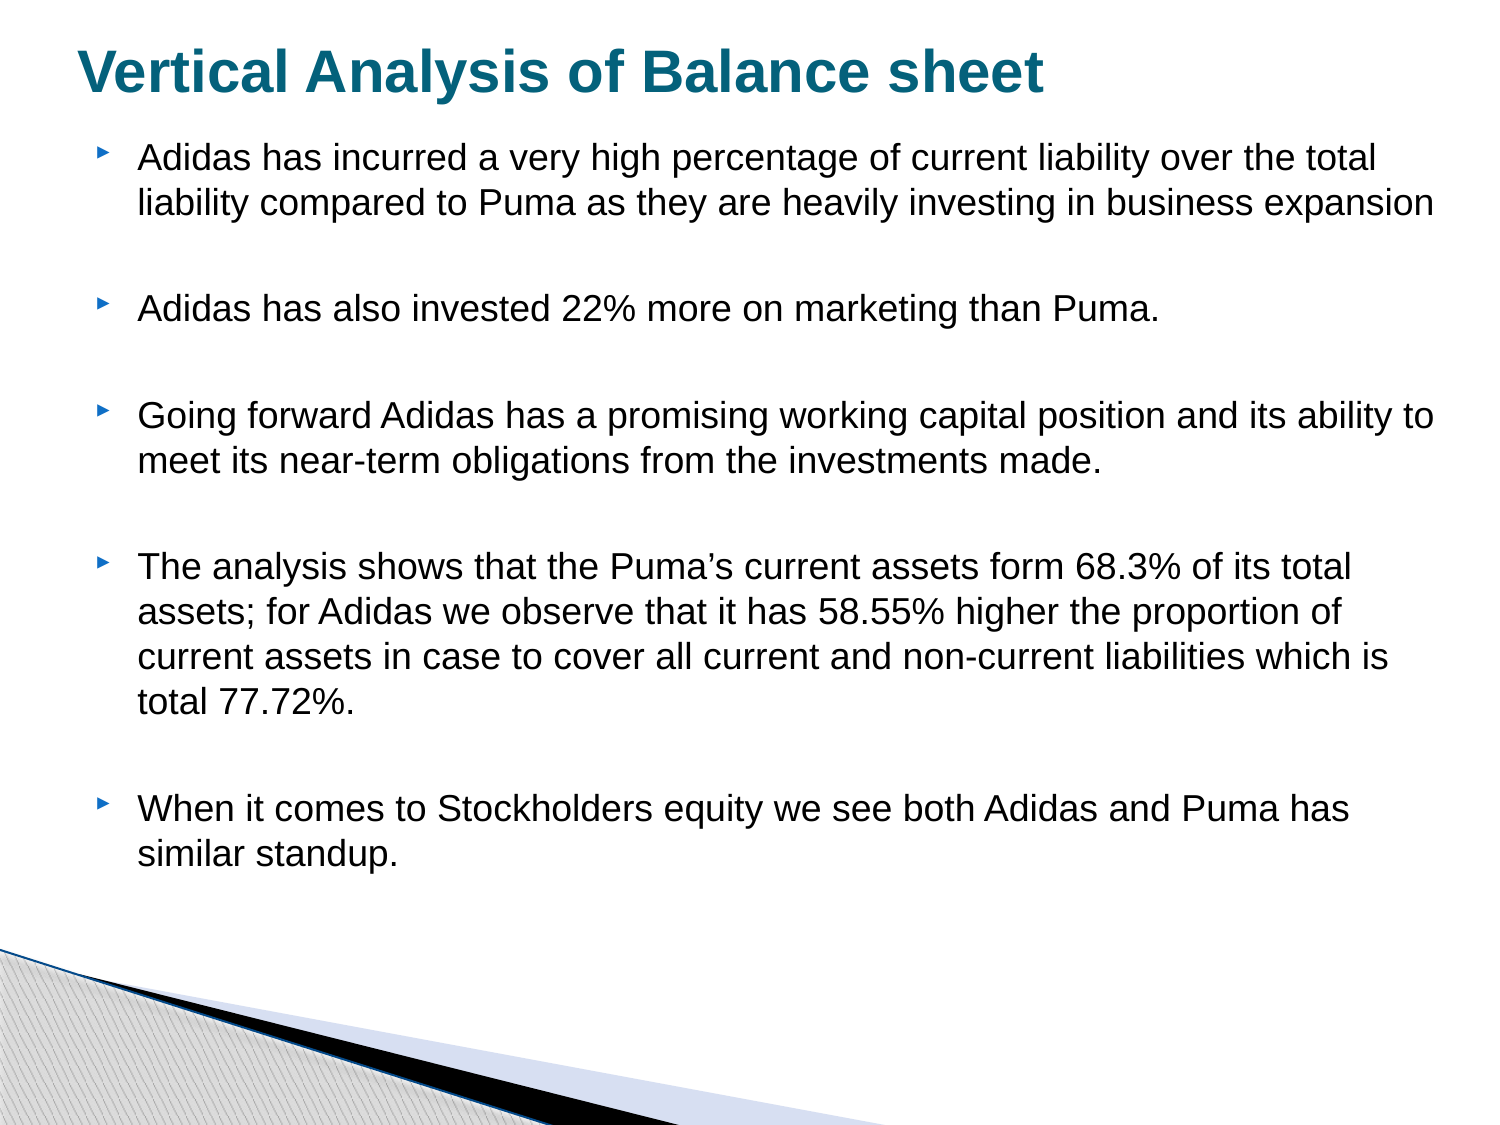

# Vertical Analysis of Balance sheet
Adidas has incurred a very high percentage of current liability over the total liability compared to Puma as they are heavily investing in business expansion

Adidas has also invested 22% more on marketing than Puma.

Going forward Adidas has a promising working capital position and its ability to meet its near-term obligations from the investments made.

The analysis shows that the Puma’s current assets form 68.3% of its total assets; for Adidas we observe that it has 58.55% higher the proportion of current assets in case to cover all current and non-current liabilities which is total 77.72%.

When it comes to Stockholders equity we see both Adidas and Puma has similar standup.